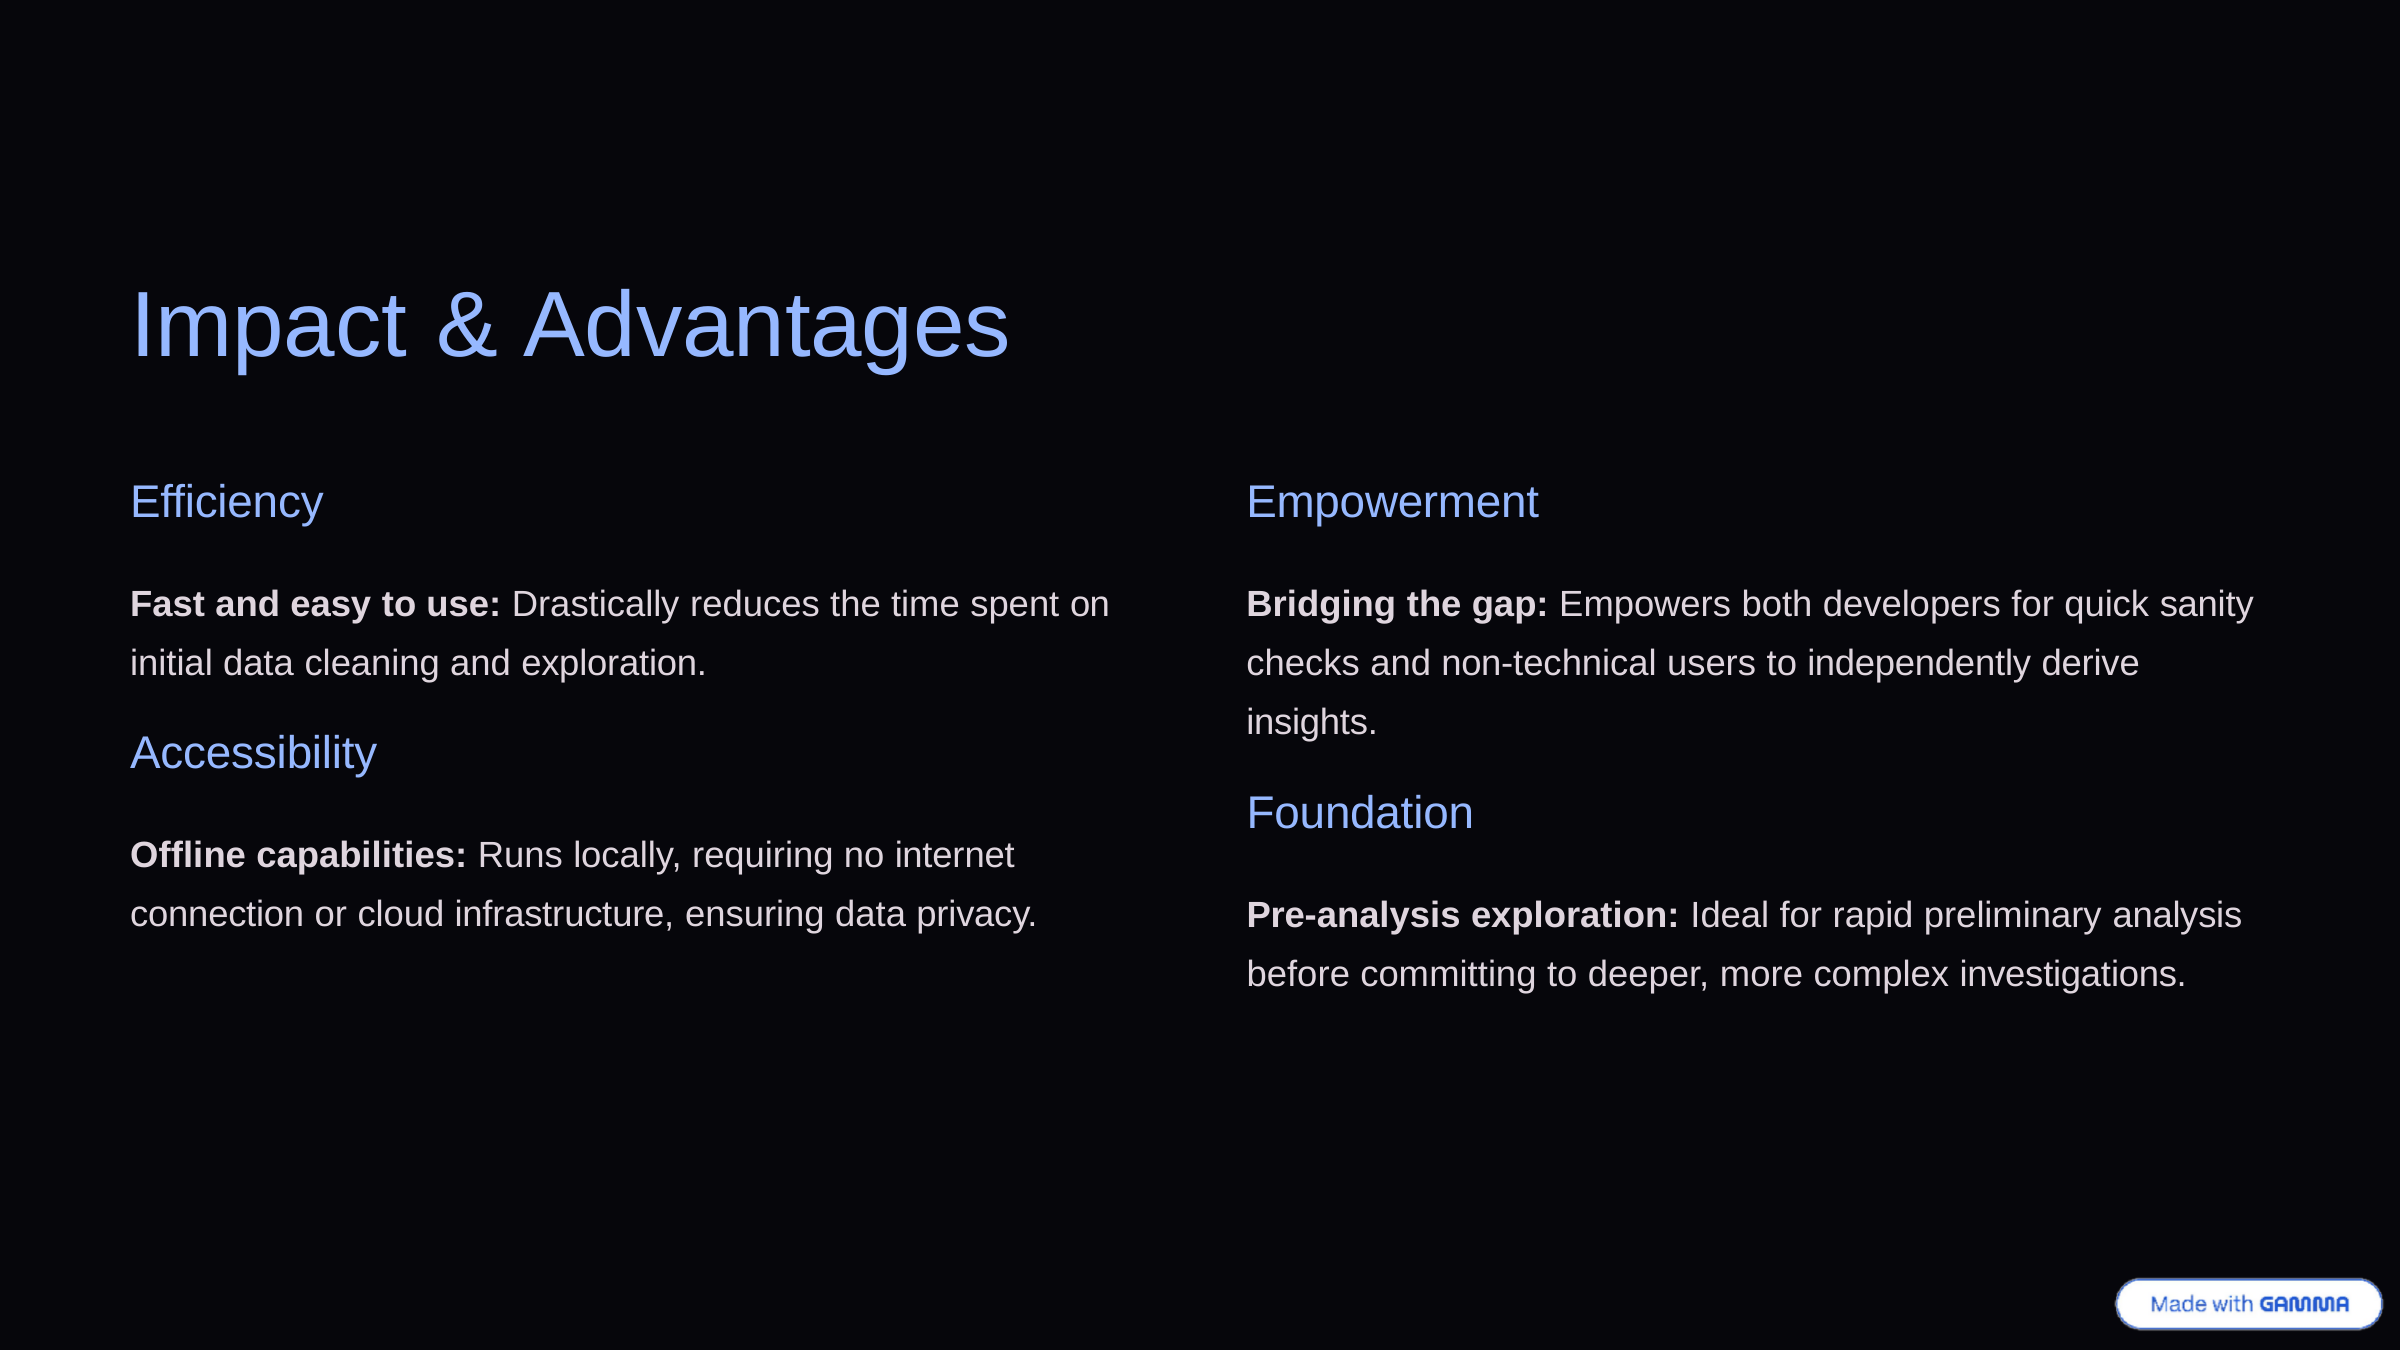

# Impact	&	Advantages
Efficiency
Fast and easy to use: Drastically reduces the time spent on initial data cleaning and exploration.
Accessibility
Offline capabilities: Runs locally, requiring no internet connection or cloud infrastructure, ensuring data privacy.
Empowerment
Bridging the gap: Empowers both developers for quick sanity checks and non-technical users to independently derive insights.
Foundation
Pre-analysis exploration: Ideal for rapid preliminary analysis before committing to deeper, more complex investigations.